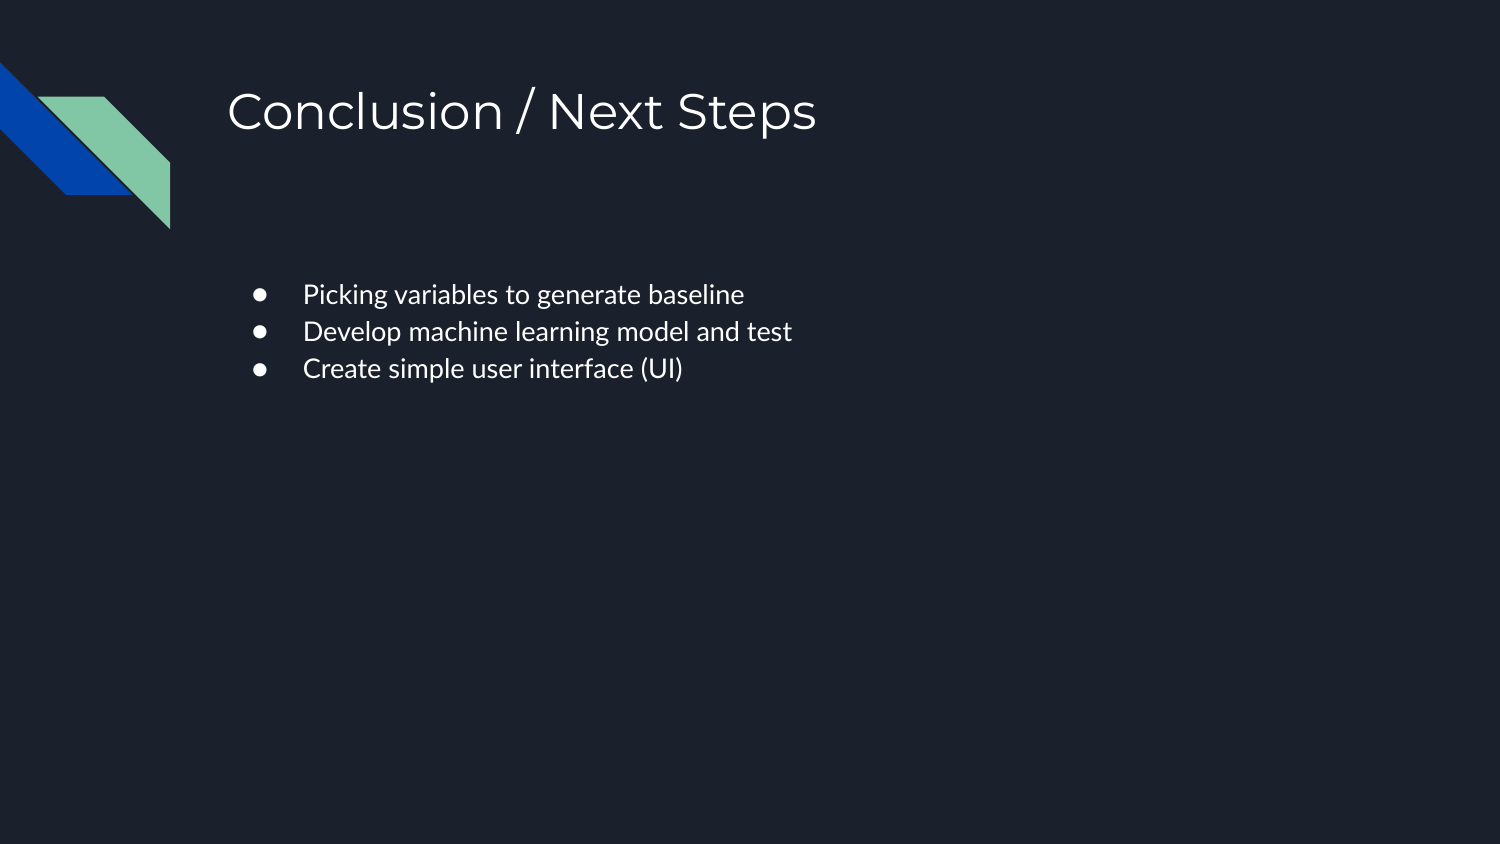

# Conclusion / Next Steps
Picking variables to generate baseline
Develop machine learning model and test
Create simple user interface (UI)